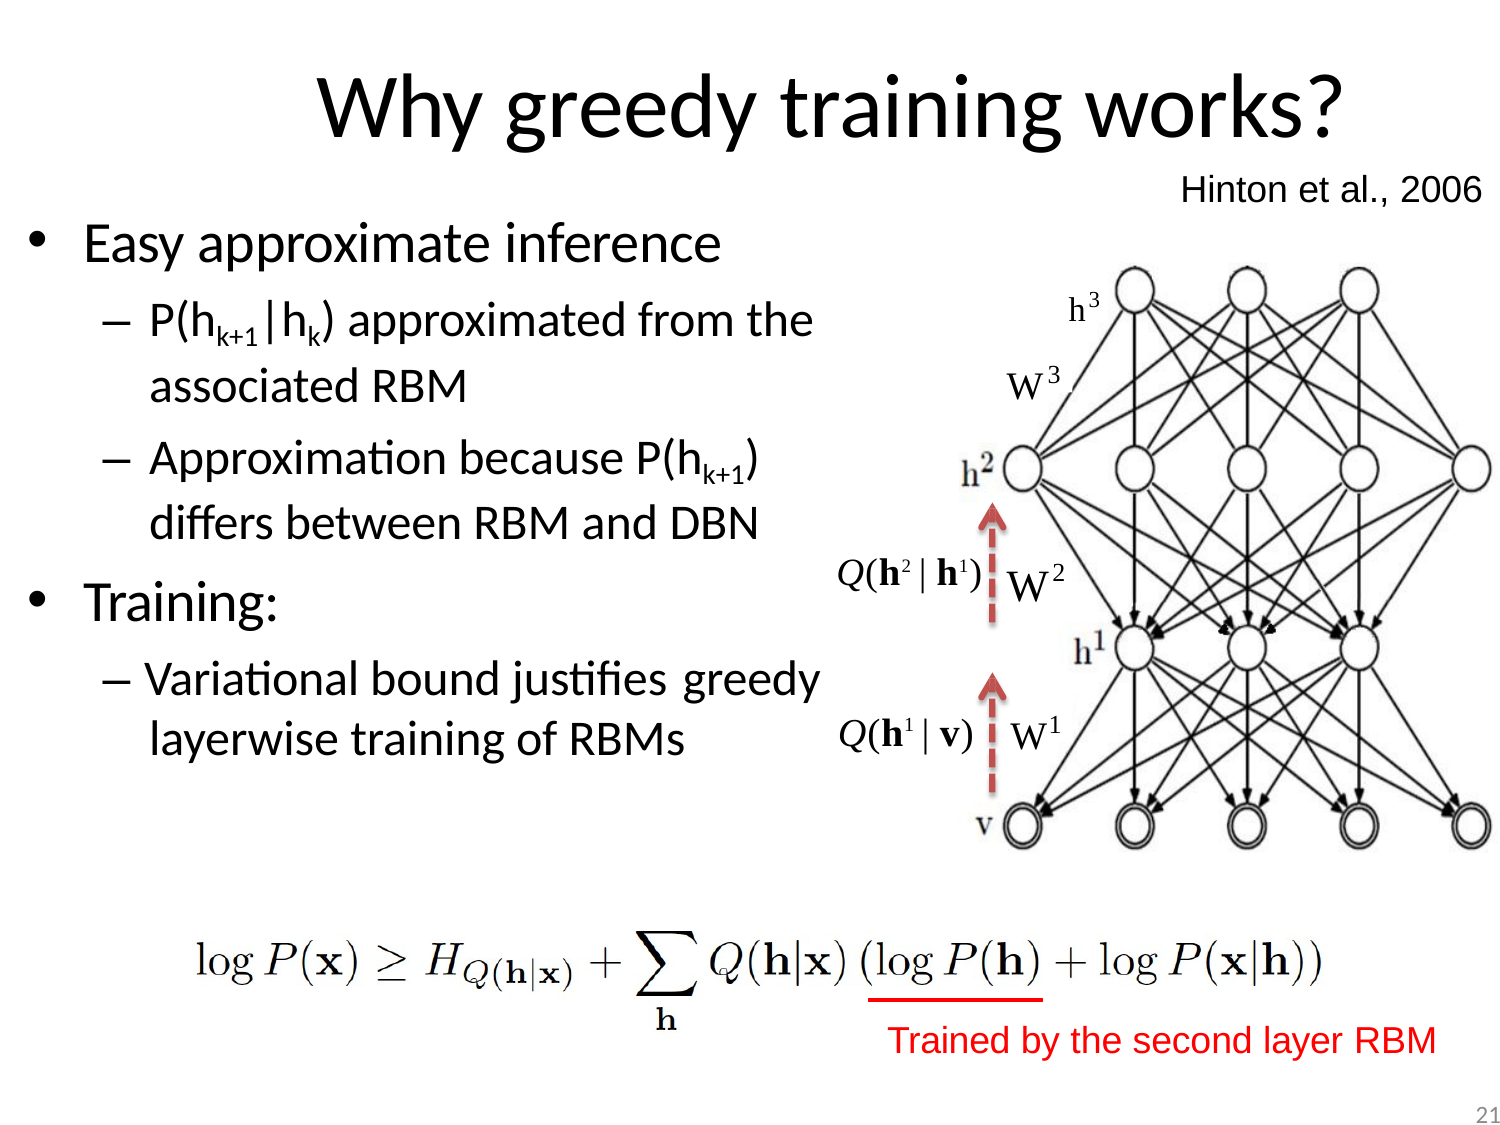

# Why greedy training works?
Hinton et al., 2006
Easy approximate inference
h3

P(hk+1|hk) approximated from the
associated RBM
Approximation because P(hk+1)
differs between RBM and DBN
Training:
– Variational bound justifies greedy
layerwise training of RBMs
W3

Q(h2 | h1)

2
W

W1

Q(h1 | v)

Trained by the second layer RBM
21